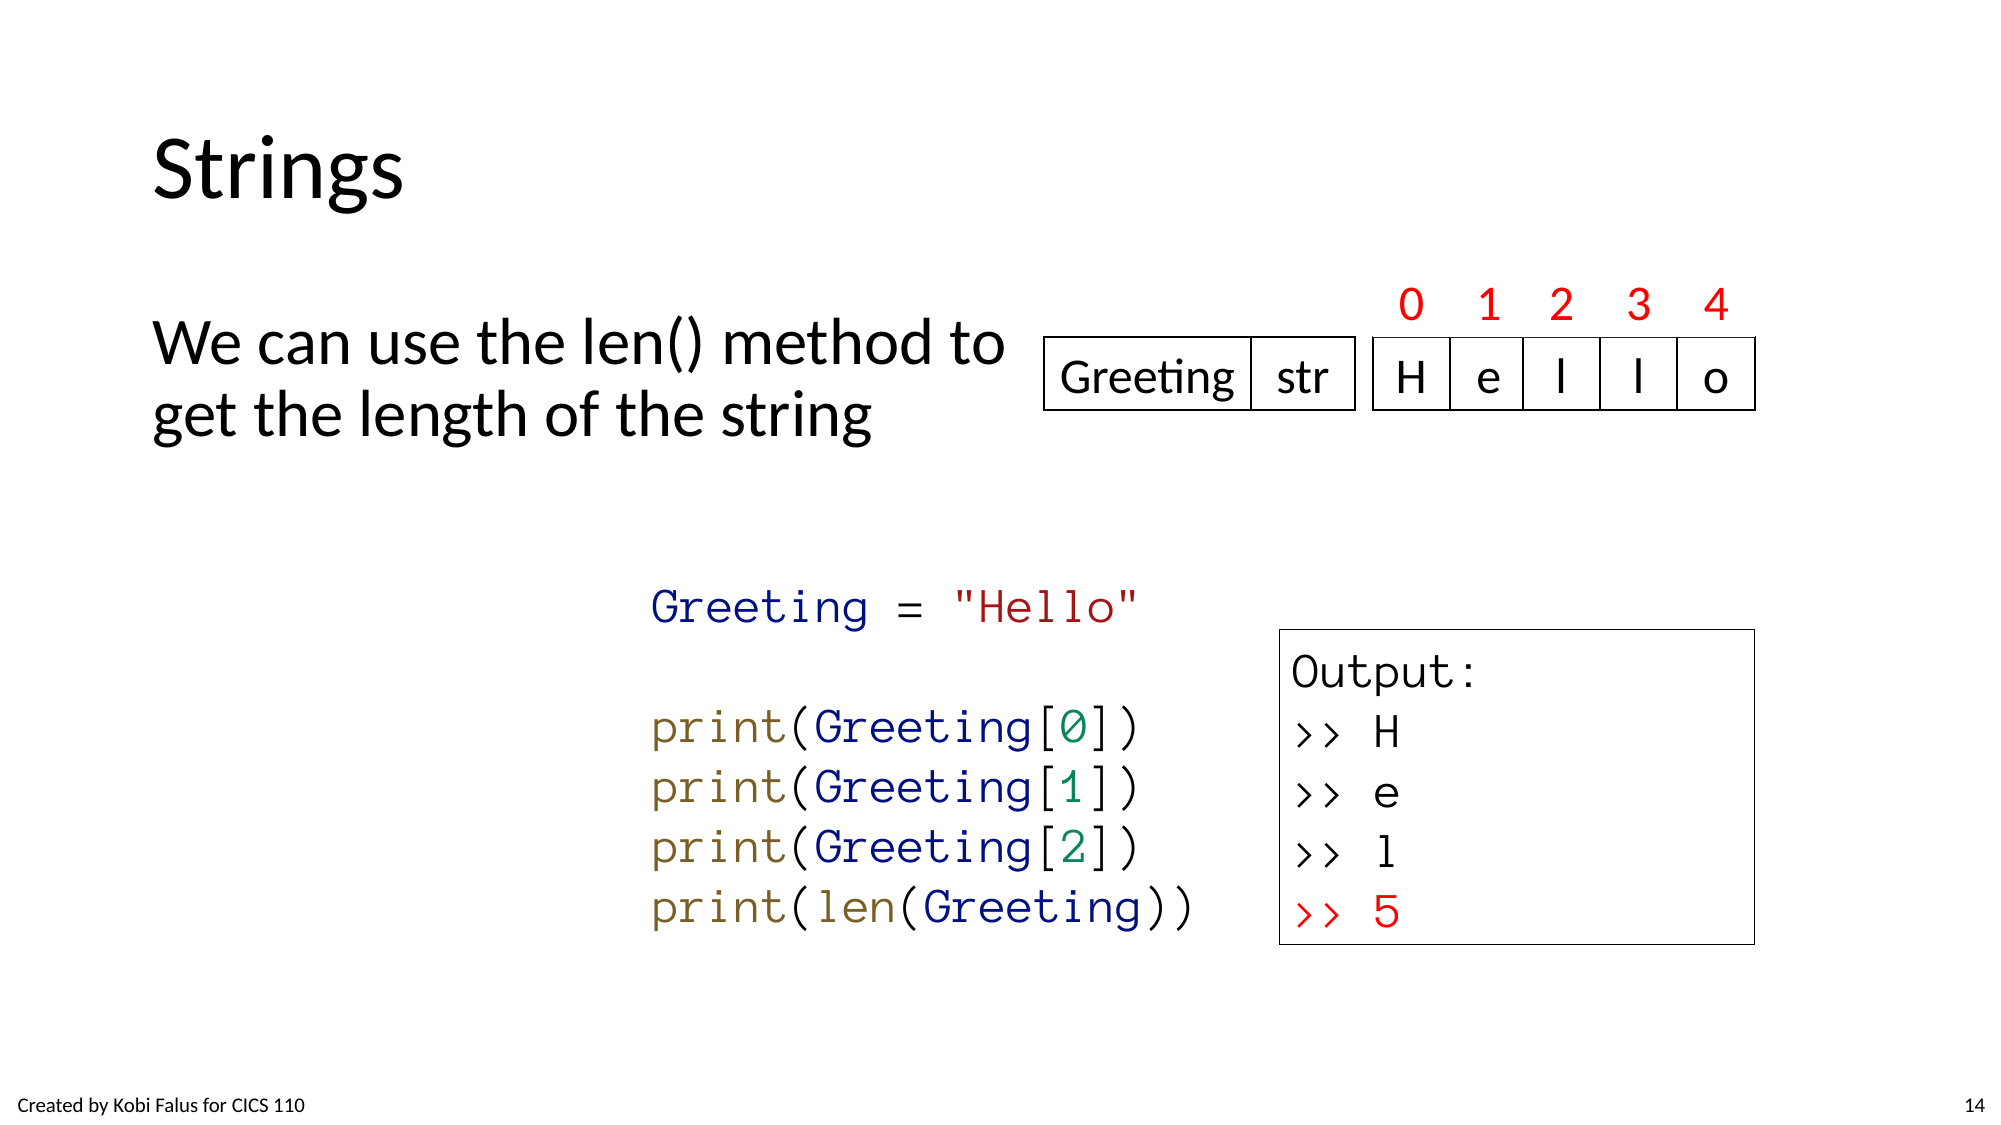

# Strings
0
1
2
3
4
We can use the len() method to get the length of the string

Greeting
str
H
e
l
l
o
Greeting = "Hello"
print(Greeting[0])
print(Greeting[1])
print(Greeting[2])
print(len(Greeting))
Output:
>> H
>> e
>> l
>> 5